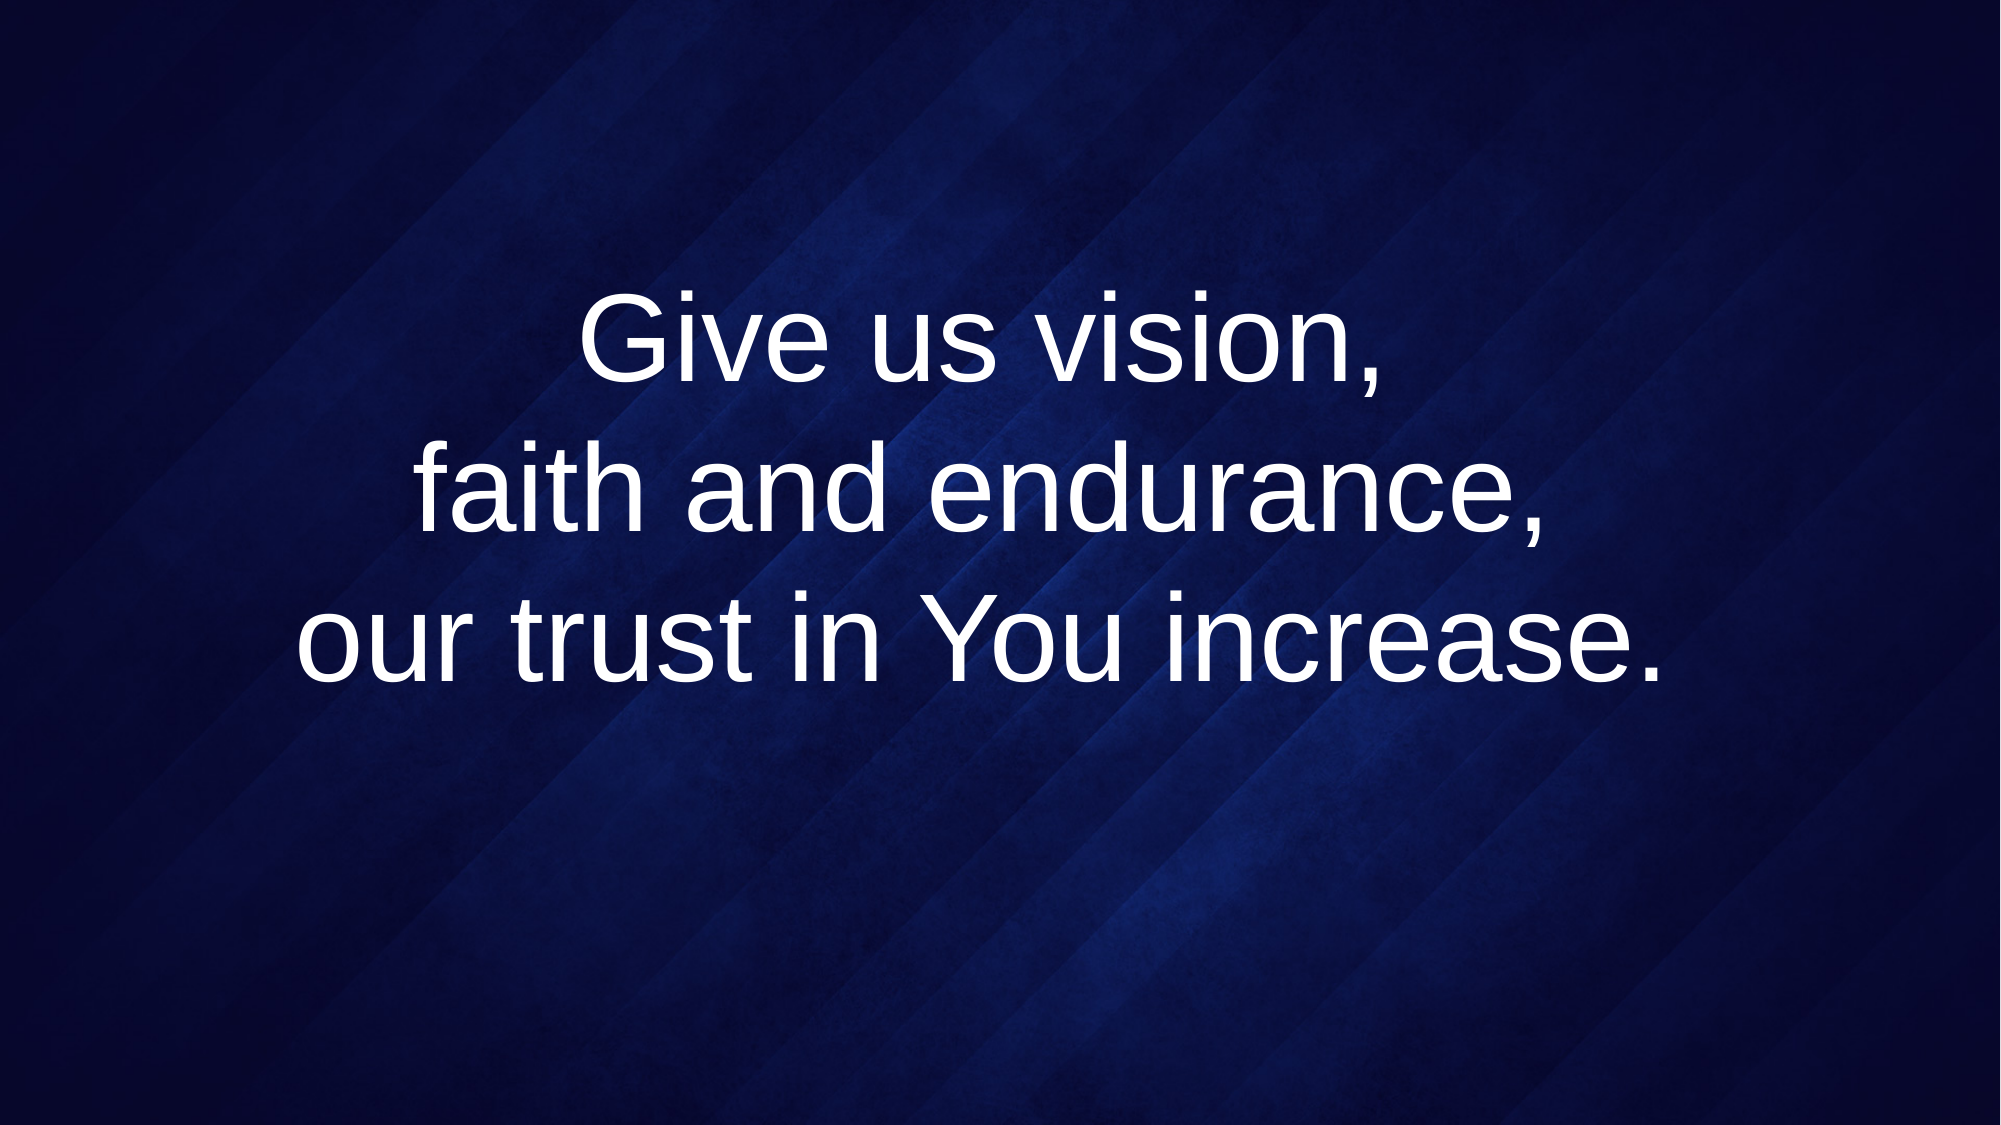

# Give us vision, faith and endurance, our trust in You increase.